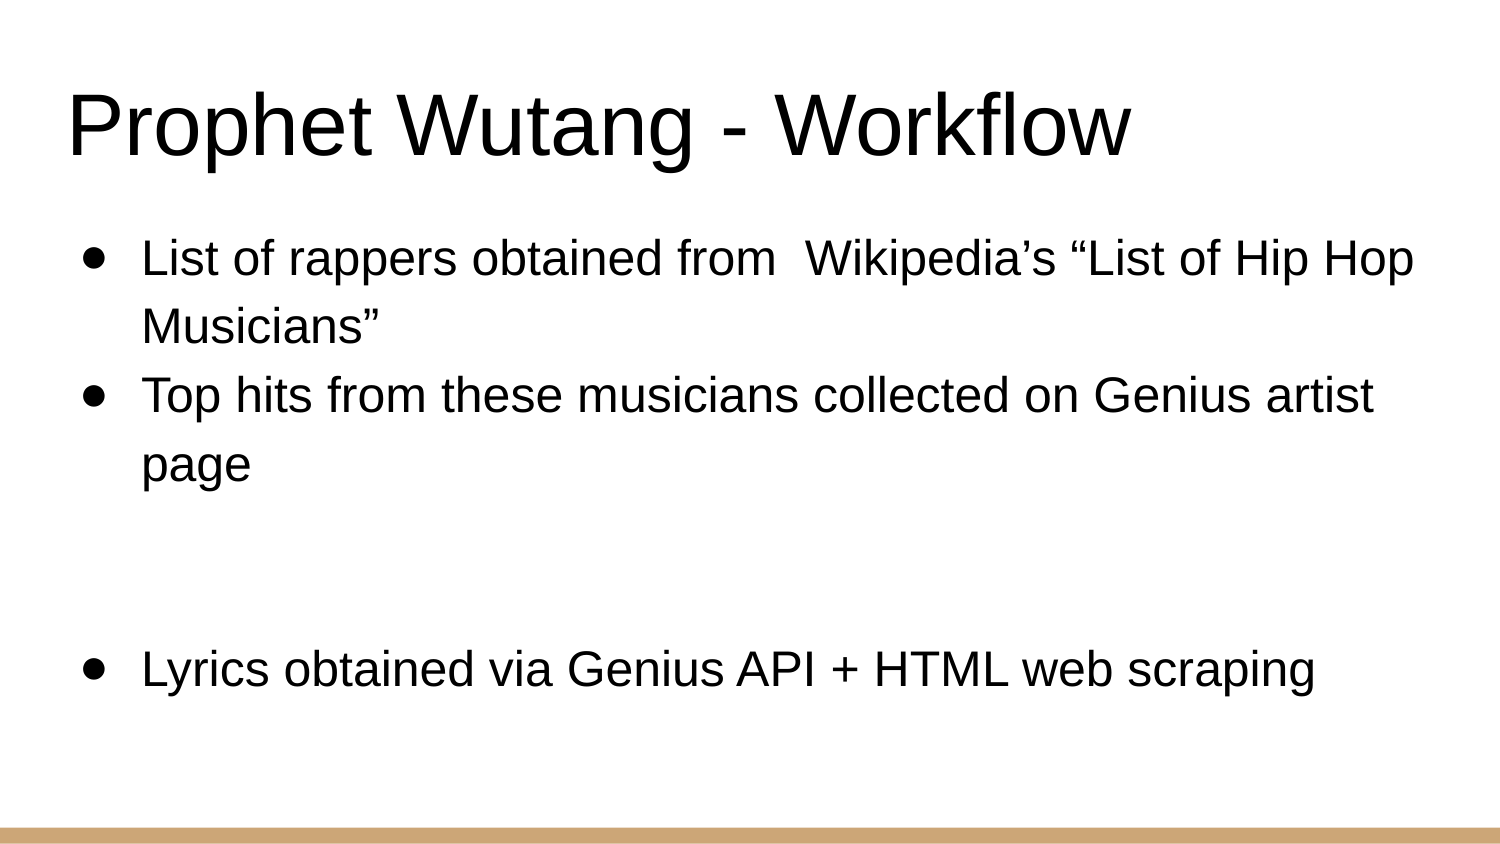

# Prophet Wutang - Workflow
List of rappers obtained from  Wikipedia’s “List of Hip Hop Musicians”
Top hits from these musicians collected on Genius artist page

Lyrics obtained via Genius API + HTML web scraping